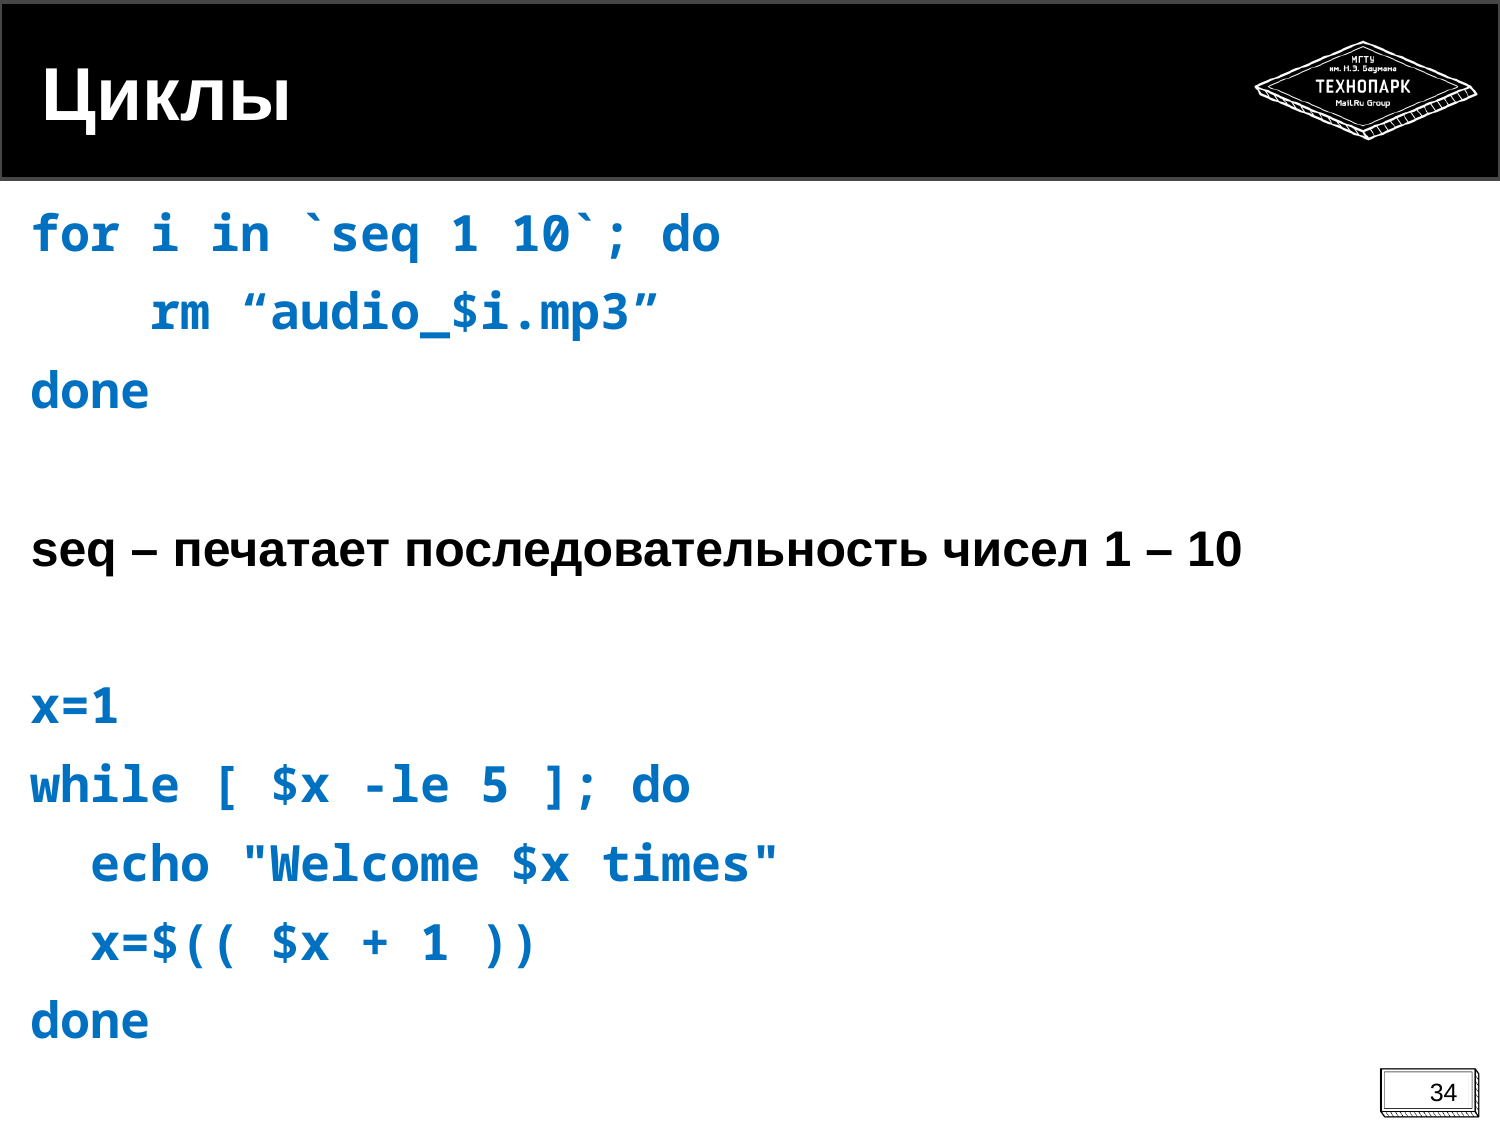

# Циклы
for i in `seq 1 10`; do
    rm “audio_$i.mp3”
done

seq – печатает последовательность чисел 1 – 10

x=1
while [ $x -le 5 ]; do
  echo "Welcome $x times"
  x=$(( $x + 1 ))
done

34